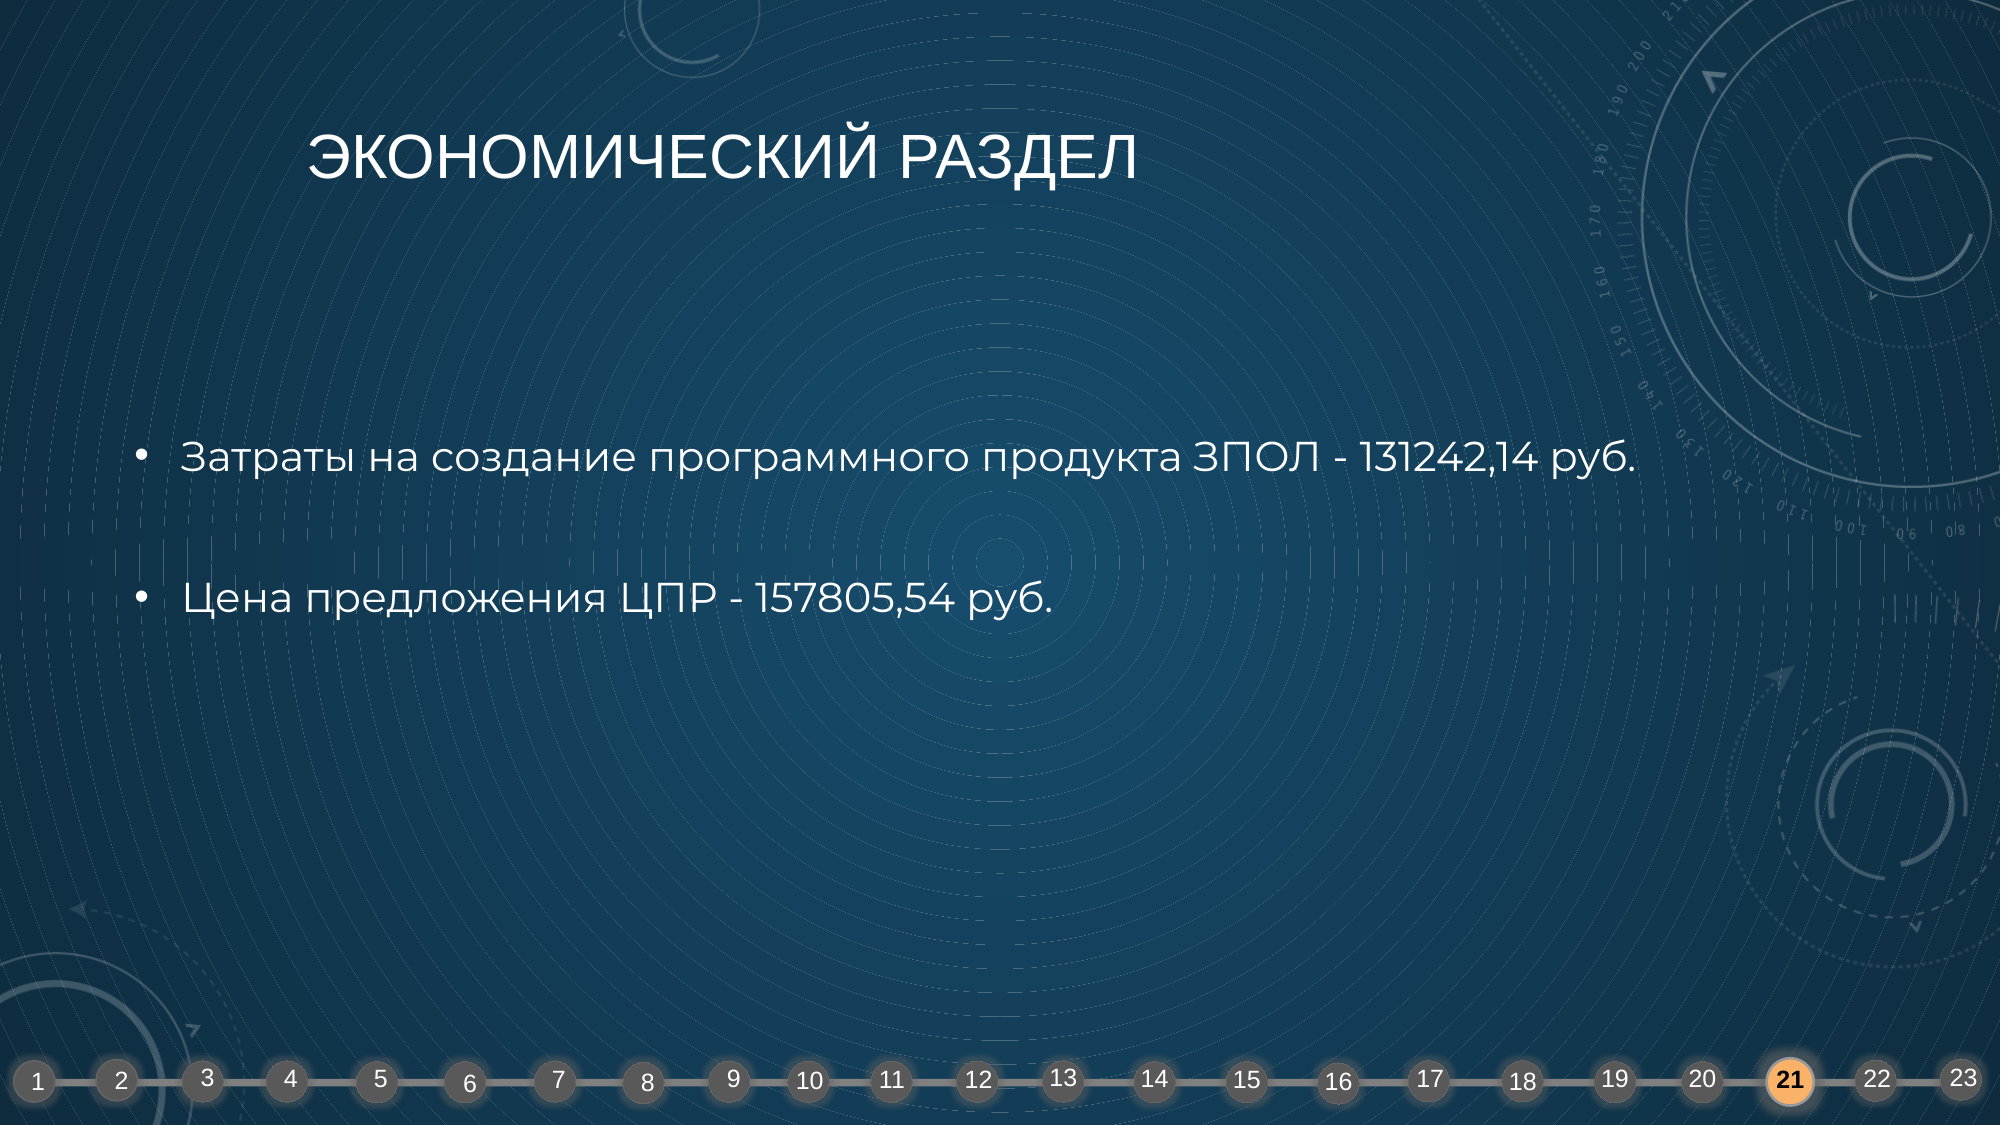

# Экономический раздел
Затраты на создание программного продукта ЗПОЛ - 131242,14 руб.

Цена предложения ЦПР - 157805,54 руб.

3
23
13

1

5
9
22
14
20
4
19

17

7
21
15
12

11
2

10
18
16
8
6